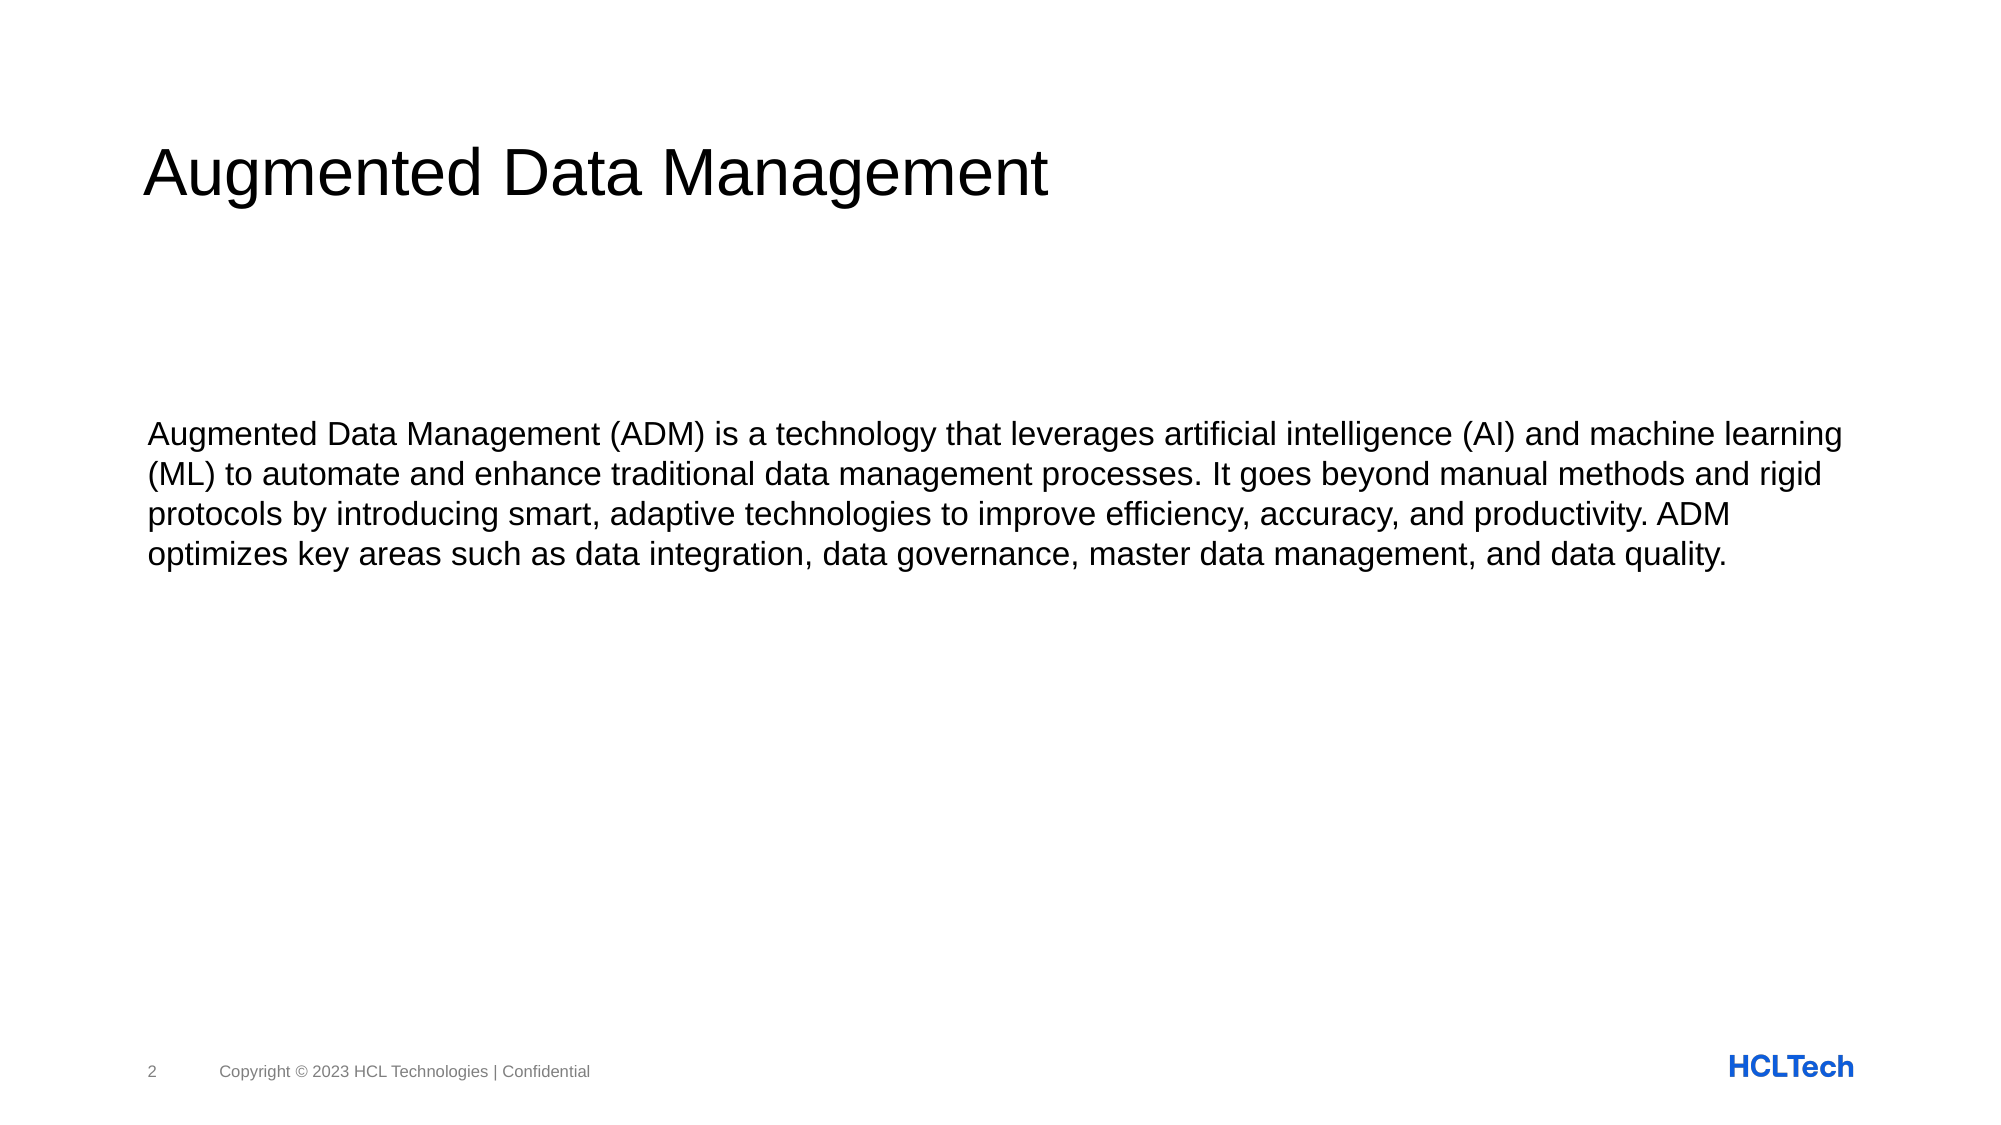

# Augmented Data Management

Augmented Data Management (ADM) is a technology that leverages artificial intelligence (AI) and machine learning (ML) to automate and enhance traditional data management processes. It goes beyond manual methods and rigid protocols by introducing smart, adaptive technologies to improve efficiency, accuracy, and productivity. ADM optimizes key areas such as data integration, data governance, master data management, and data quality.
2
Copyright © 2023 HCL Technologies | Confidential